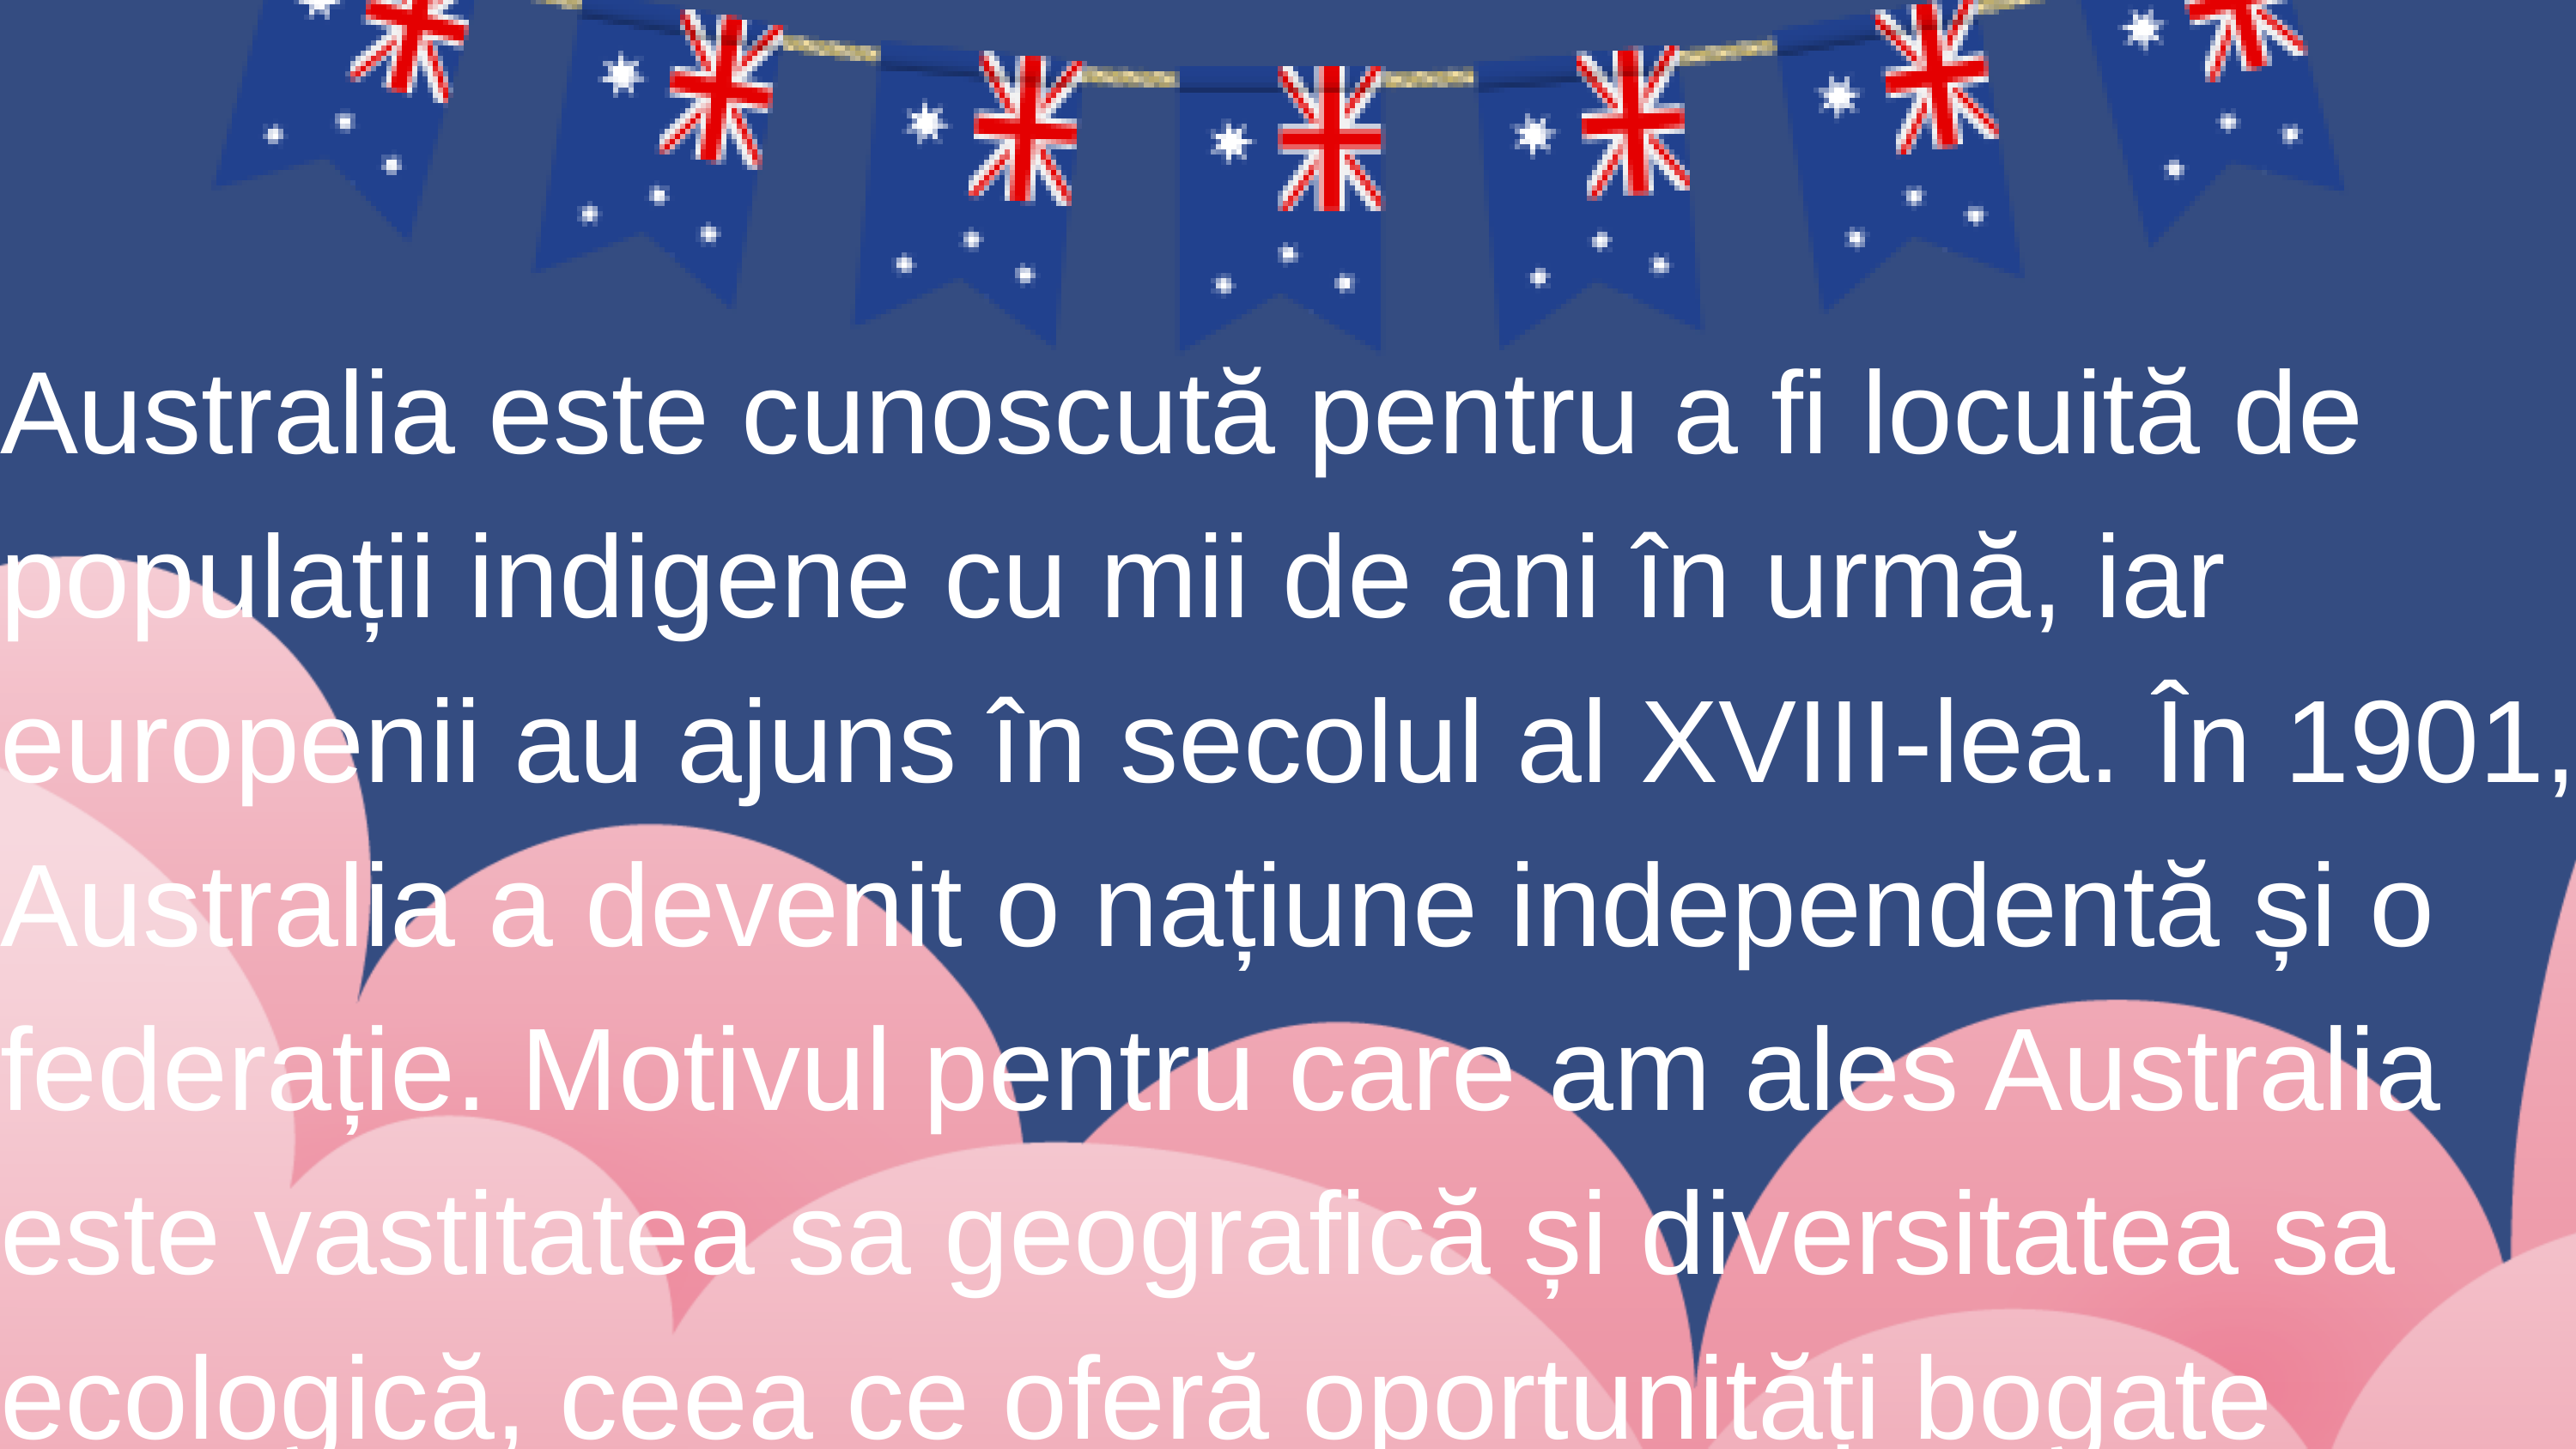

Australia este cunoscută pentru a fi locuită de populații indigene cu mii de ani în urmă, iar europenii au ajuns în secolul al XVIII-lea. În 1901, Australia a devenit o națiune independentă și o federație. Motivul pentru care am ales Australia este vastitatea sa geografică și diversitatea sa ecologică, ceea ce oferă oportunități bogate pentru o poveste despre migrația și descoperirea naturii.